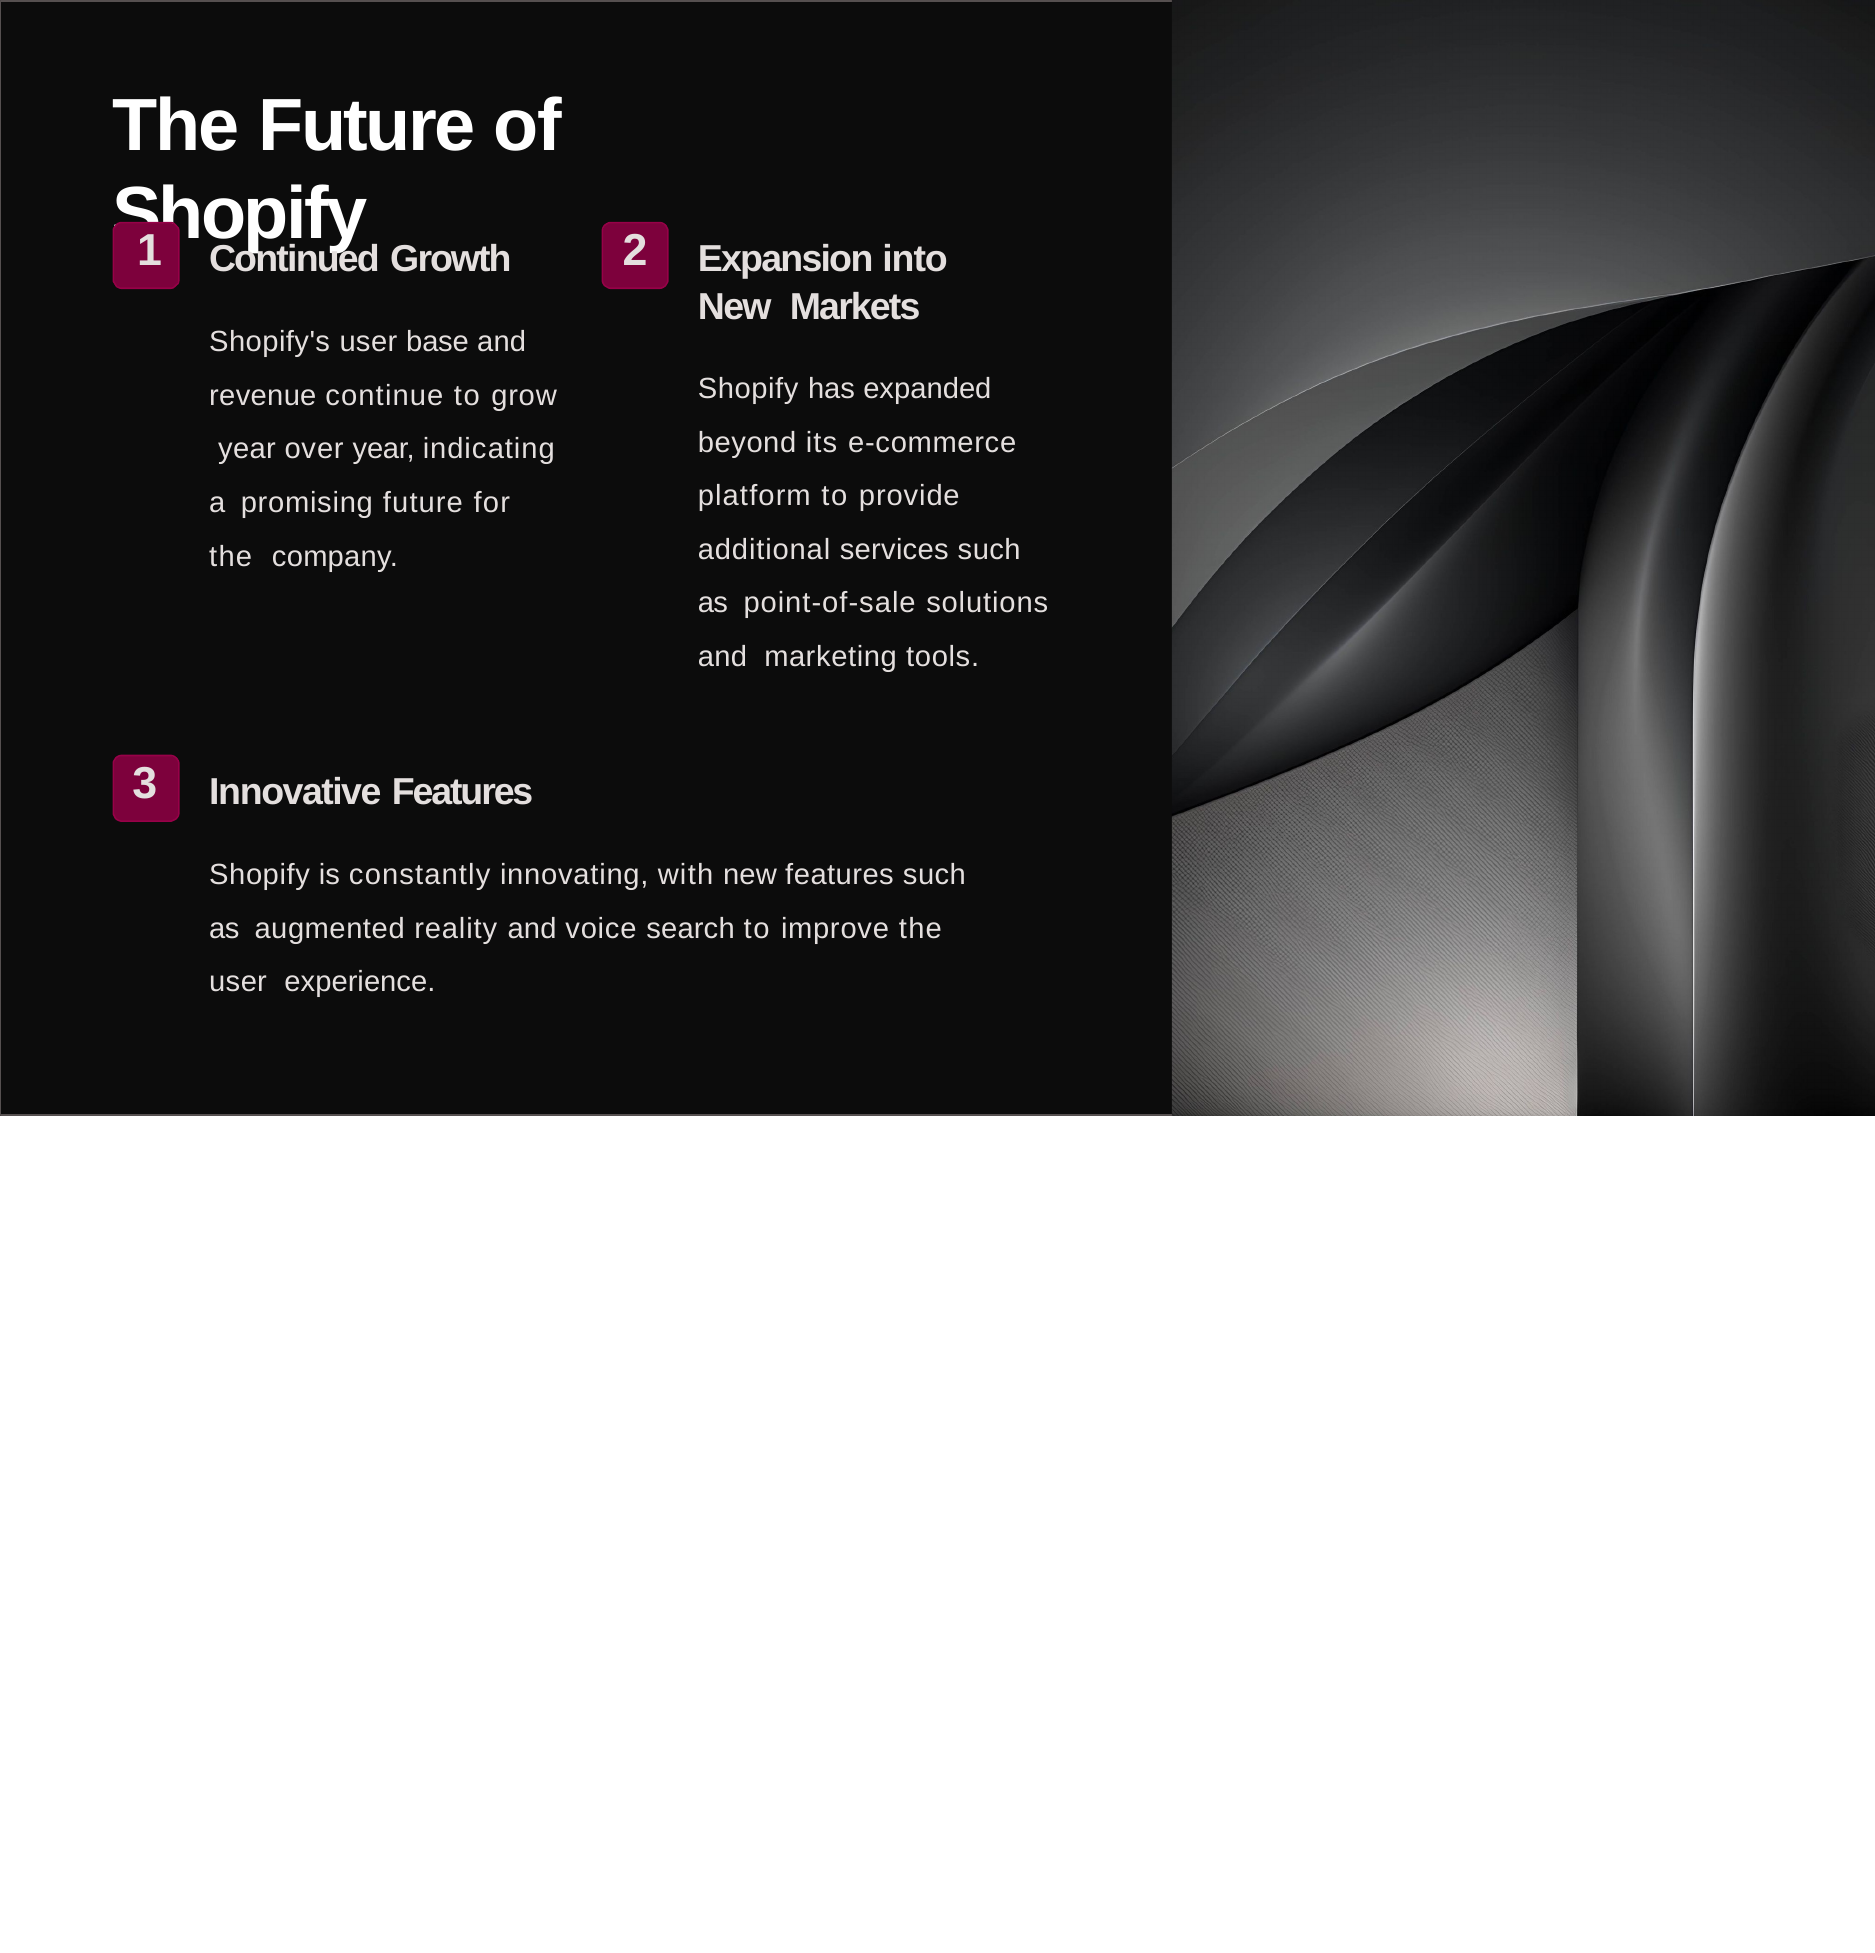

# The Future of Shopify
1	2

Expansion into New  Markets
Shopify has expanded  beyond its e-commerce  platform to provide  additional services such as  point-of-sale solutions and  marketing tools.
Continued Growth
Shopify's user base and  revenue continue to grow  year over year, indicating a  promising future for the  company.
3

Innovative Features
Shopify is constantly innovating, with new features such as  augmented reality and voice search to improve the user  experience.